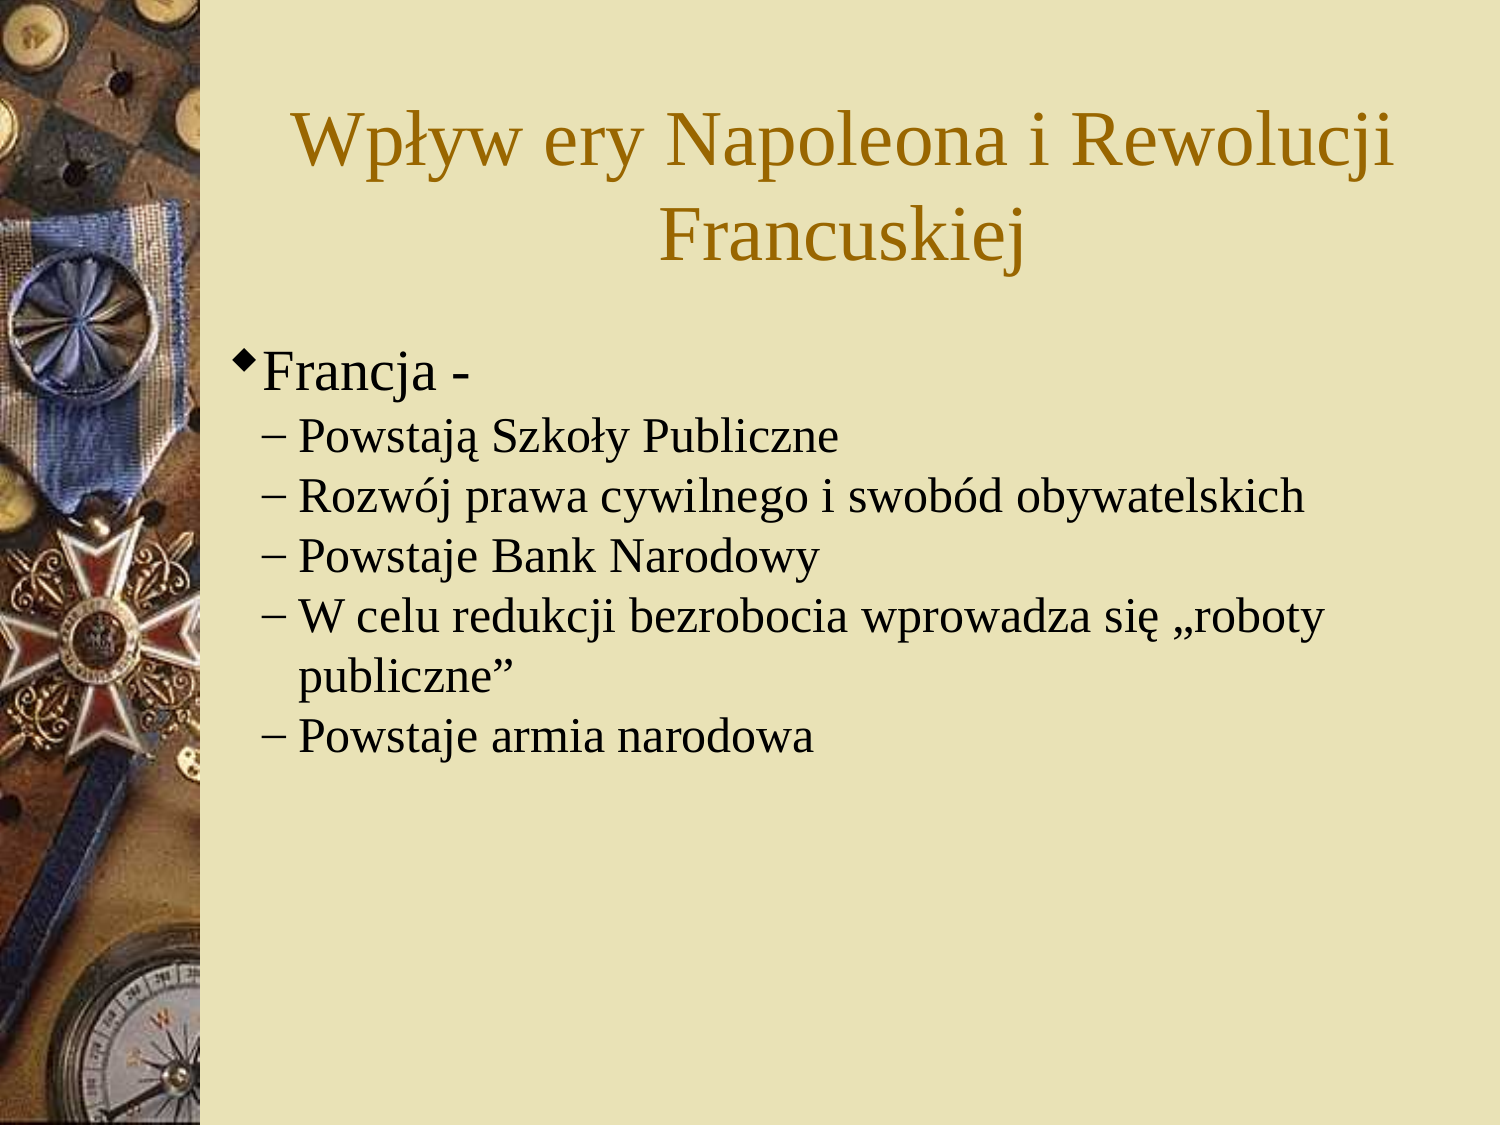

Wpływ ery Napoleona i Rewolucji Francuskiej
Francja -
Powstają Szkoły Publiczne
Rozwój prawa cywilnego i swobód obywatelskich
Powstaje Bank Narodowy
W celu redukcji bezrobocia wprowadza się „roboty publiczne”
Powstaje armia narodowa